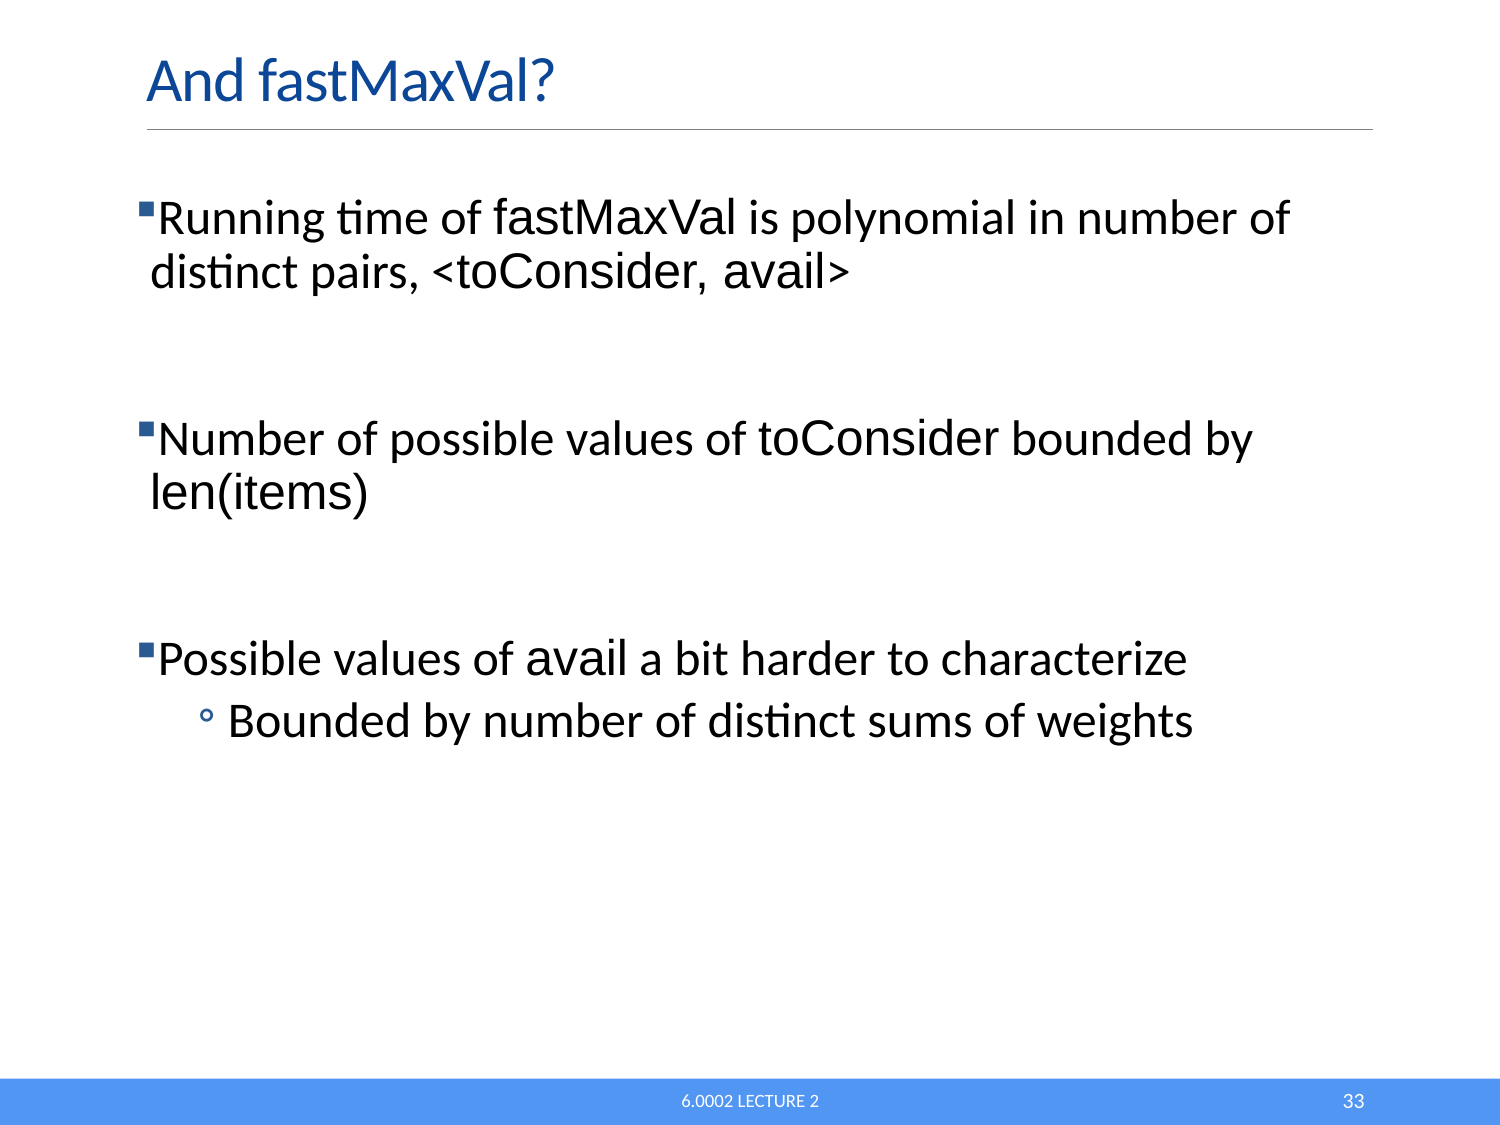

# And fastMaxVal?
Running time of fastMaxVal is polynomial in number of distinct pairs, <toConsider, avail>

Number of possible values of toConsider bounded by len(items)

Possible values of avail a bit harder to characterize
Bounded by number of distinct sums of weights
6.0002 Lecture 2
33